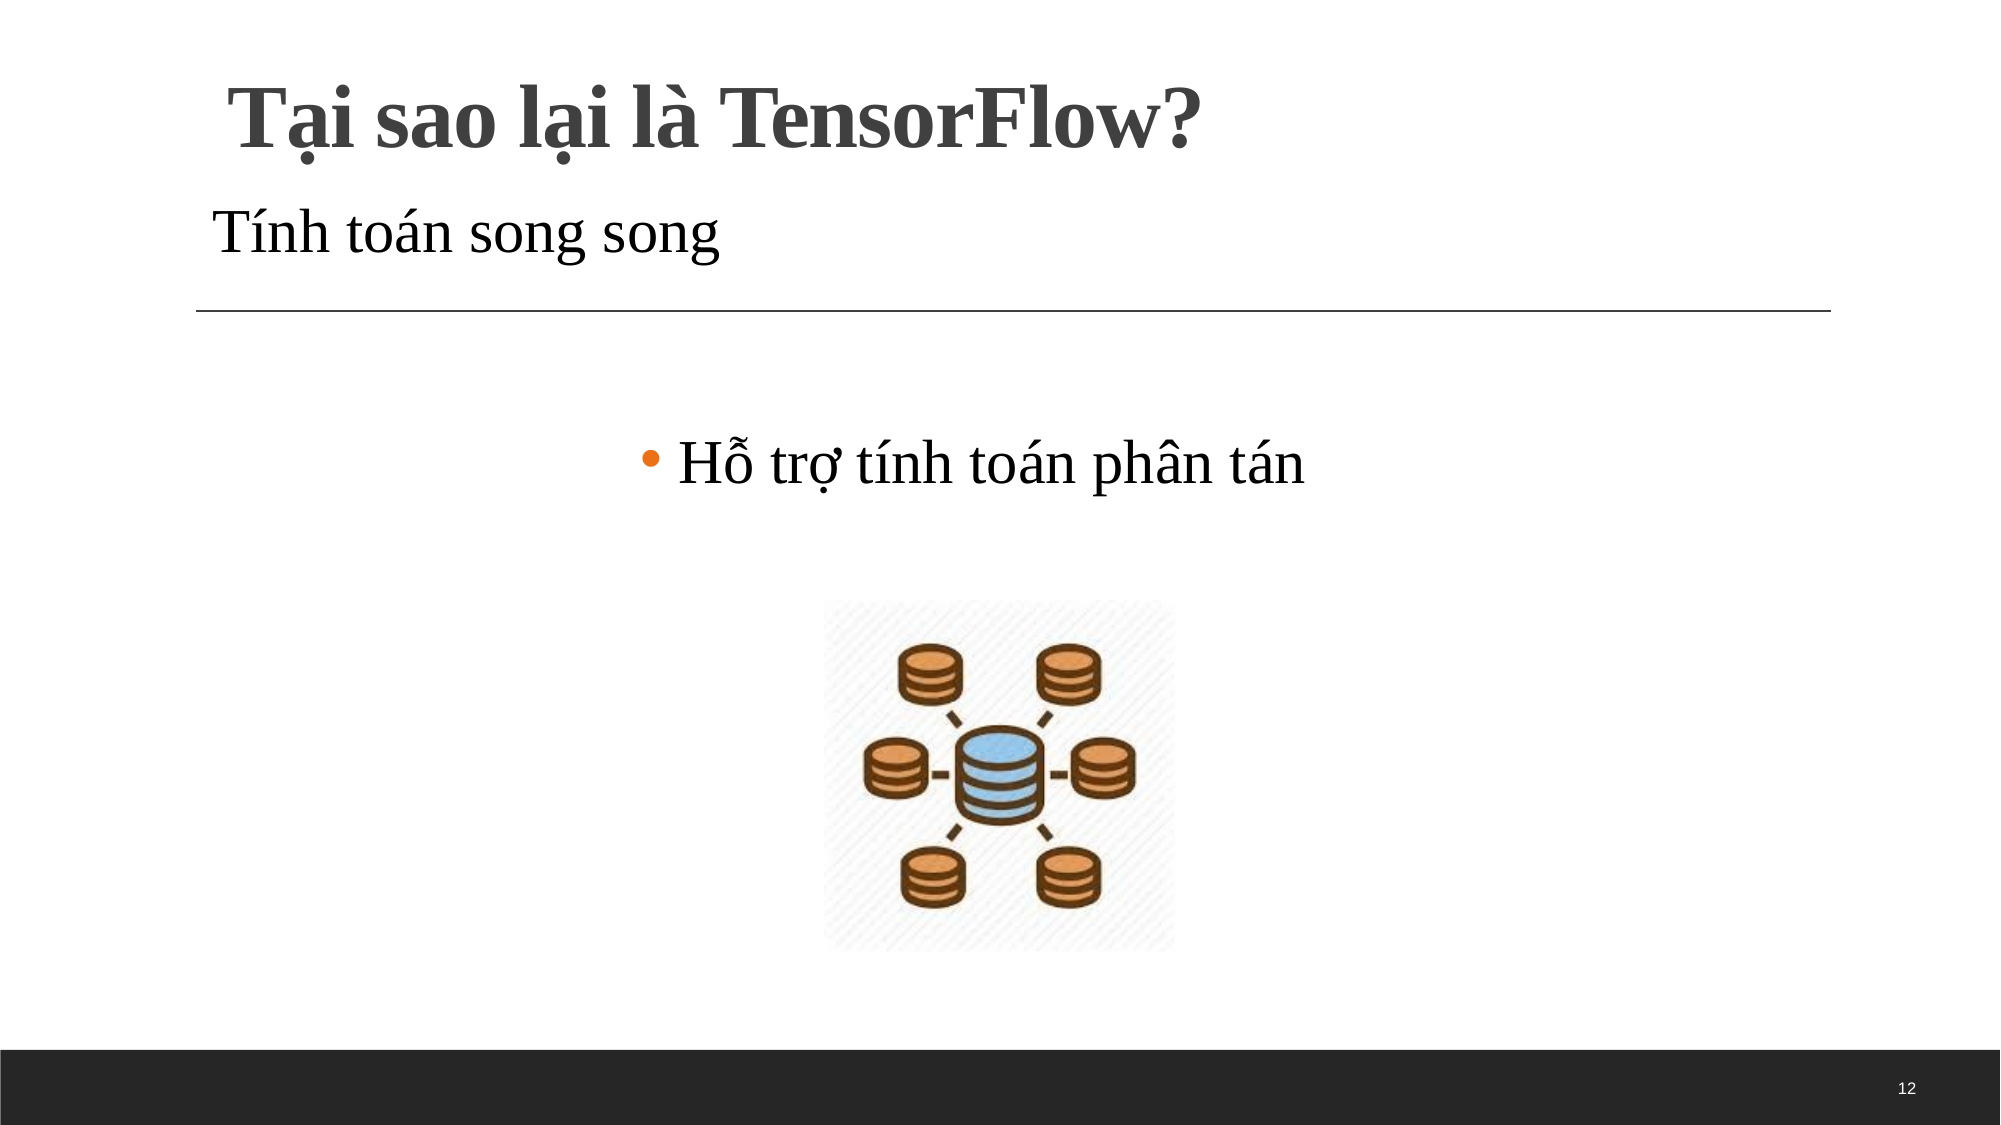

# Tại sao lại là TensorFlow?
Tính toán song song
Hỗ trợ tính toán phân tán

12